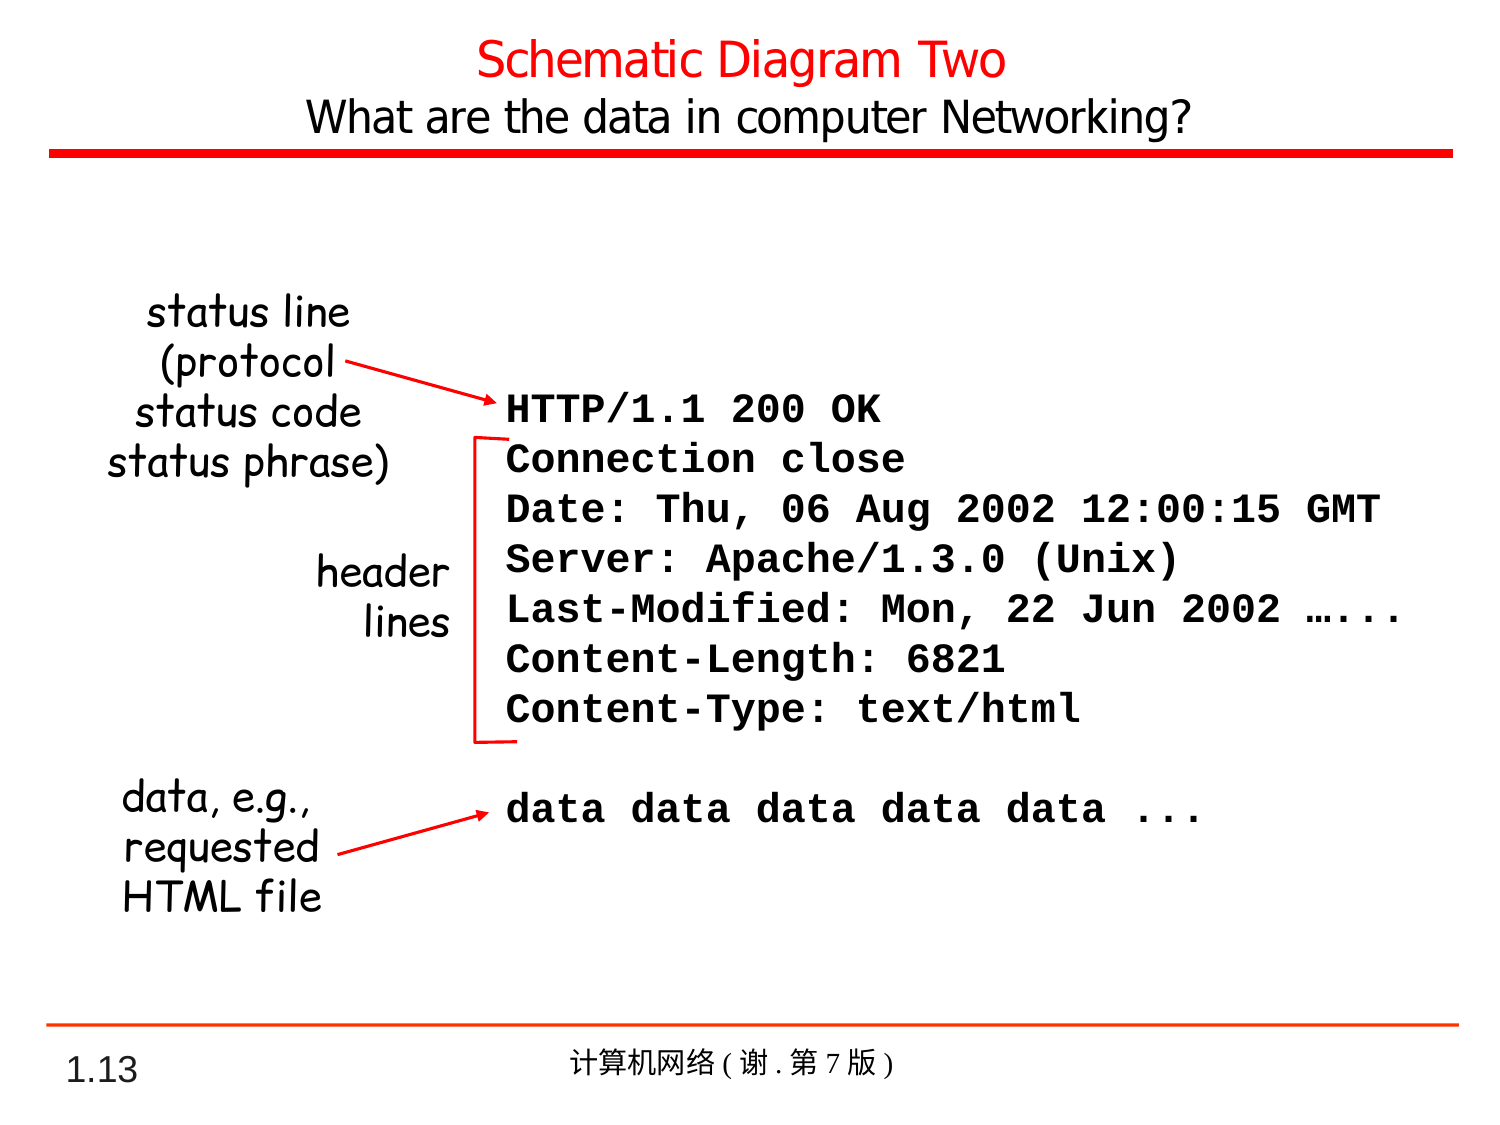

Schematic Diagram Two
What are the data in computer Networking?
status line
(protocol
status code
status phrase)

HTTP/1.1 200 OK
Connection close
Date: Thu, 06 Aug 2002 12:00:15 GMT
Server: Apache/1.3.0 (Unix)
Last-Modified: Mon, 22 Jun 2002 …...
Content-Length: 6821
Content-Type: text/html

data data data data data ...

header
 lines
data, e.g.,
requested
HTML file